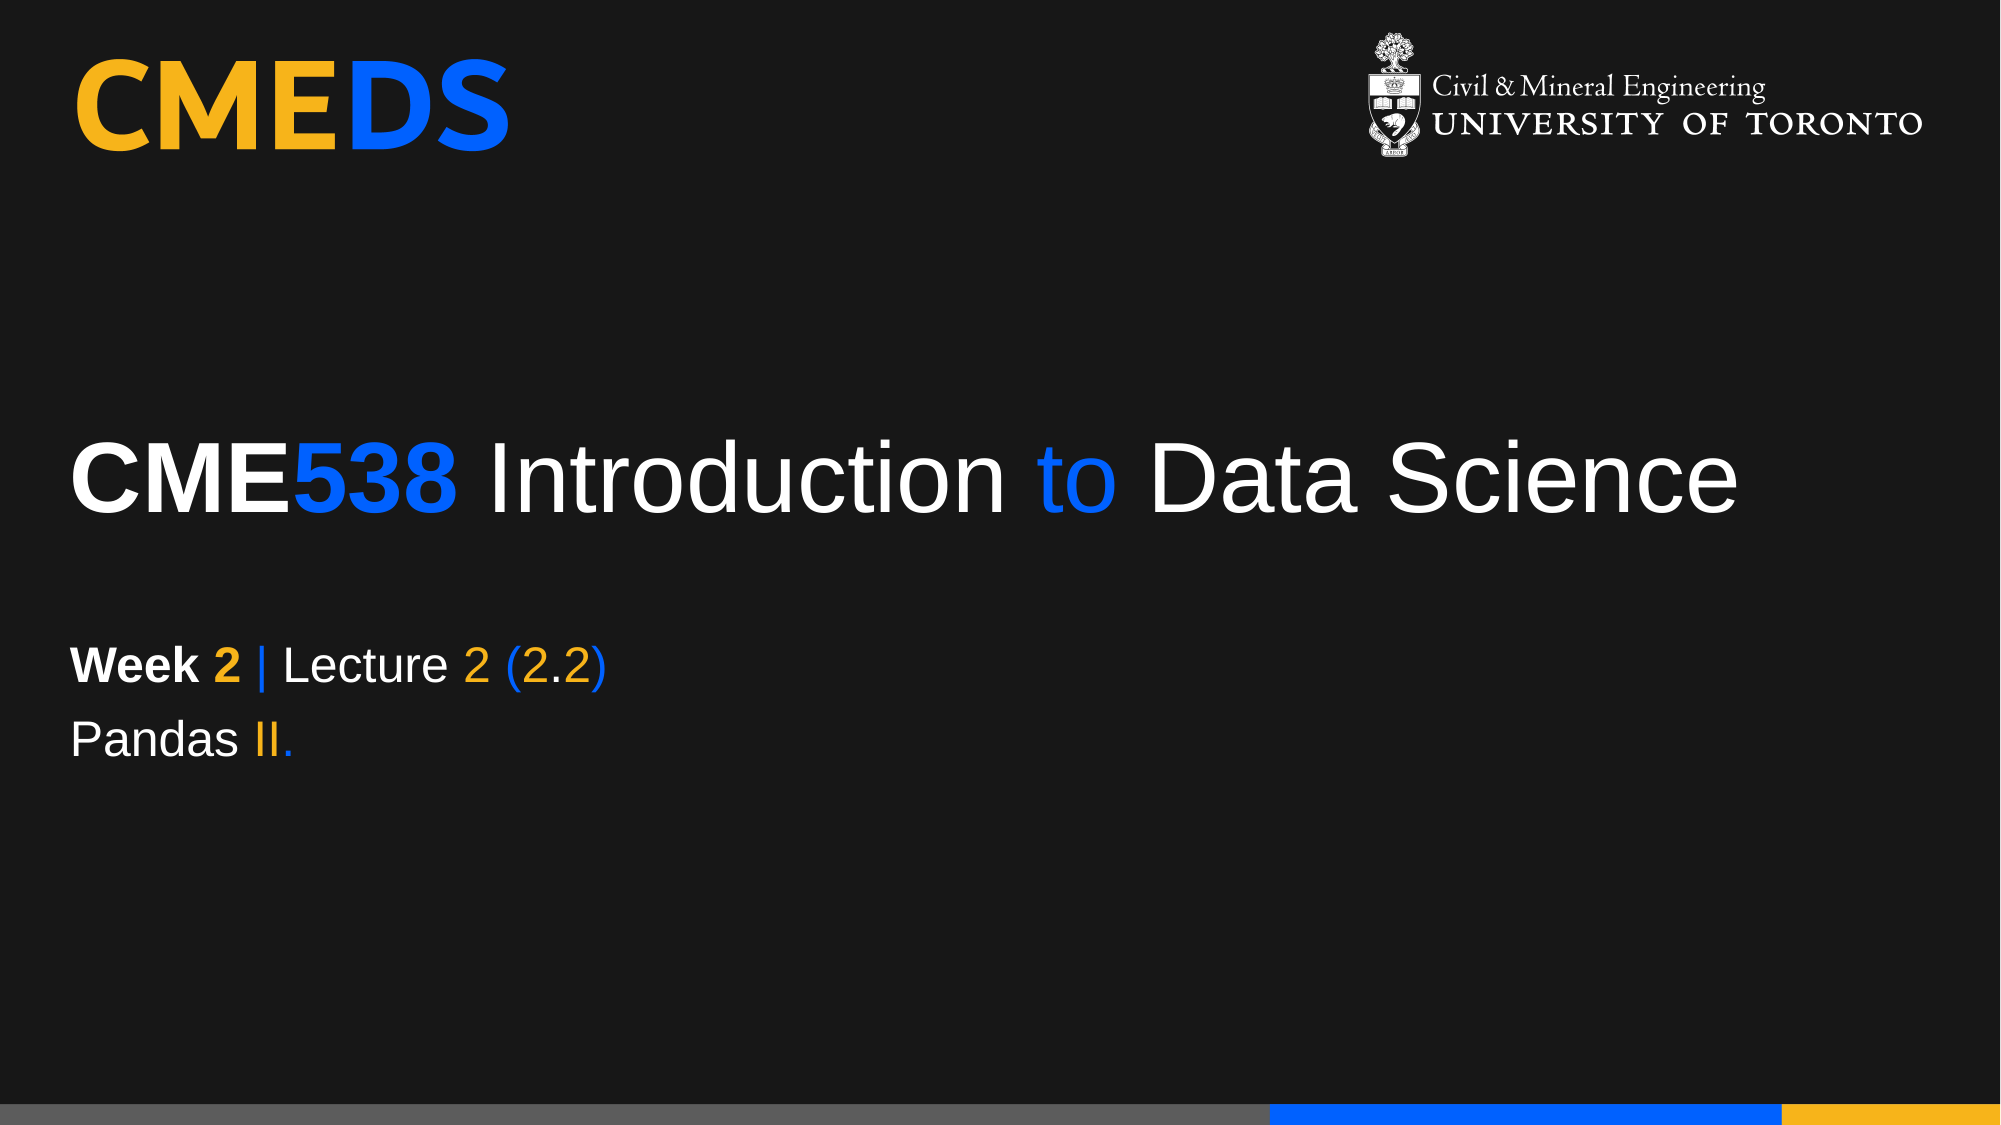

# CME538 Introduction to Data Science
Week 2 | Lecture 2 (2.2)
Pandas II.